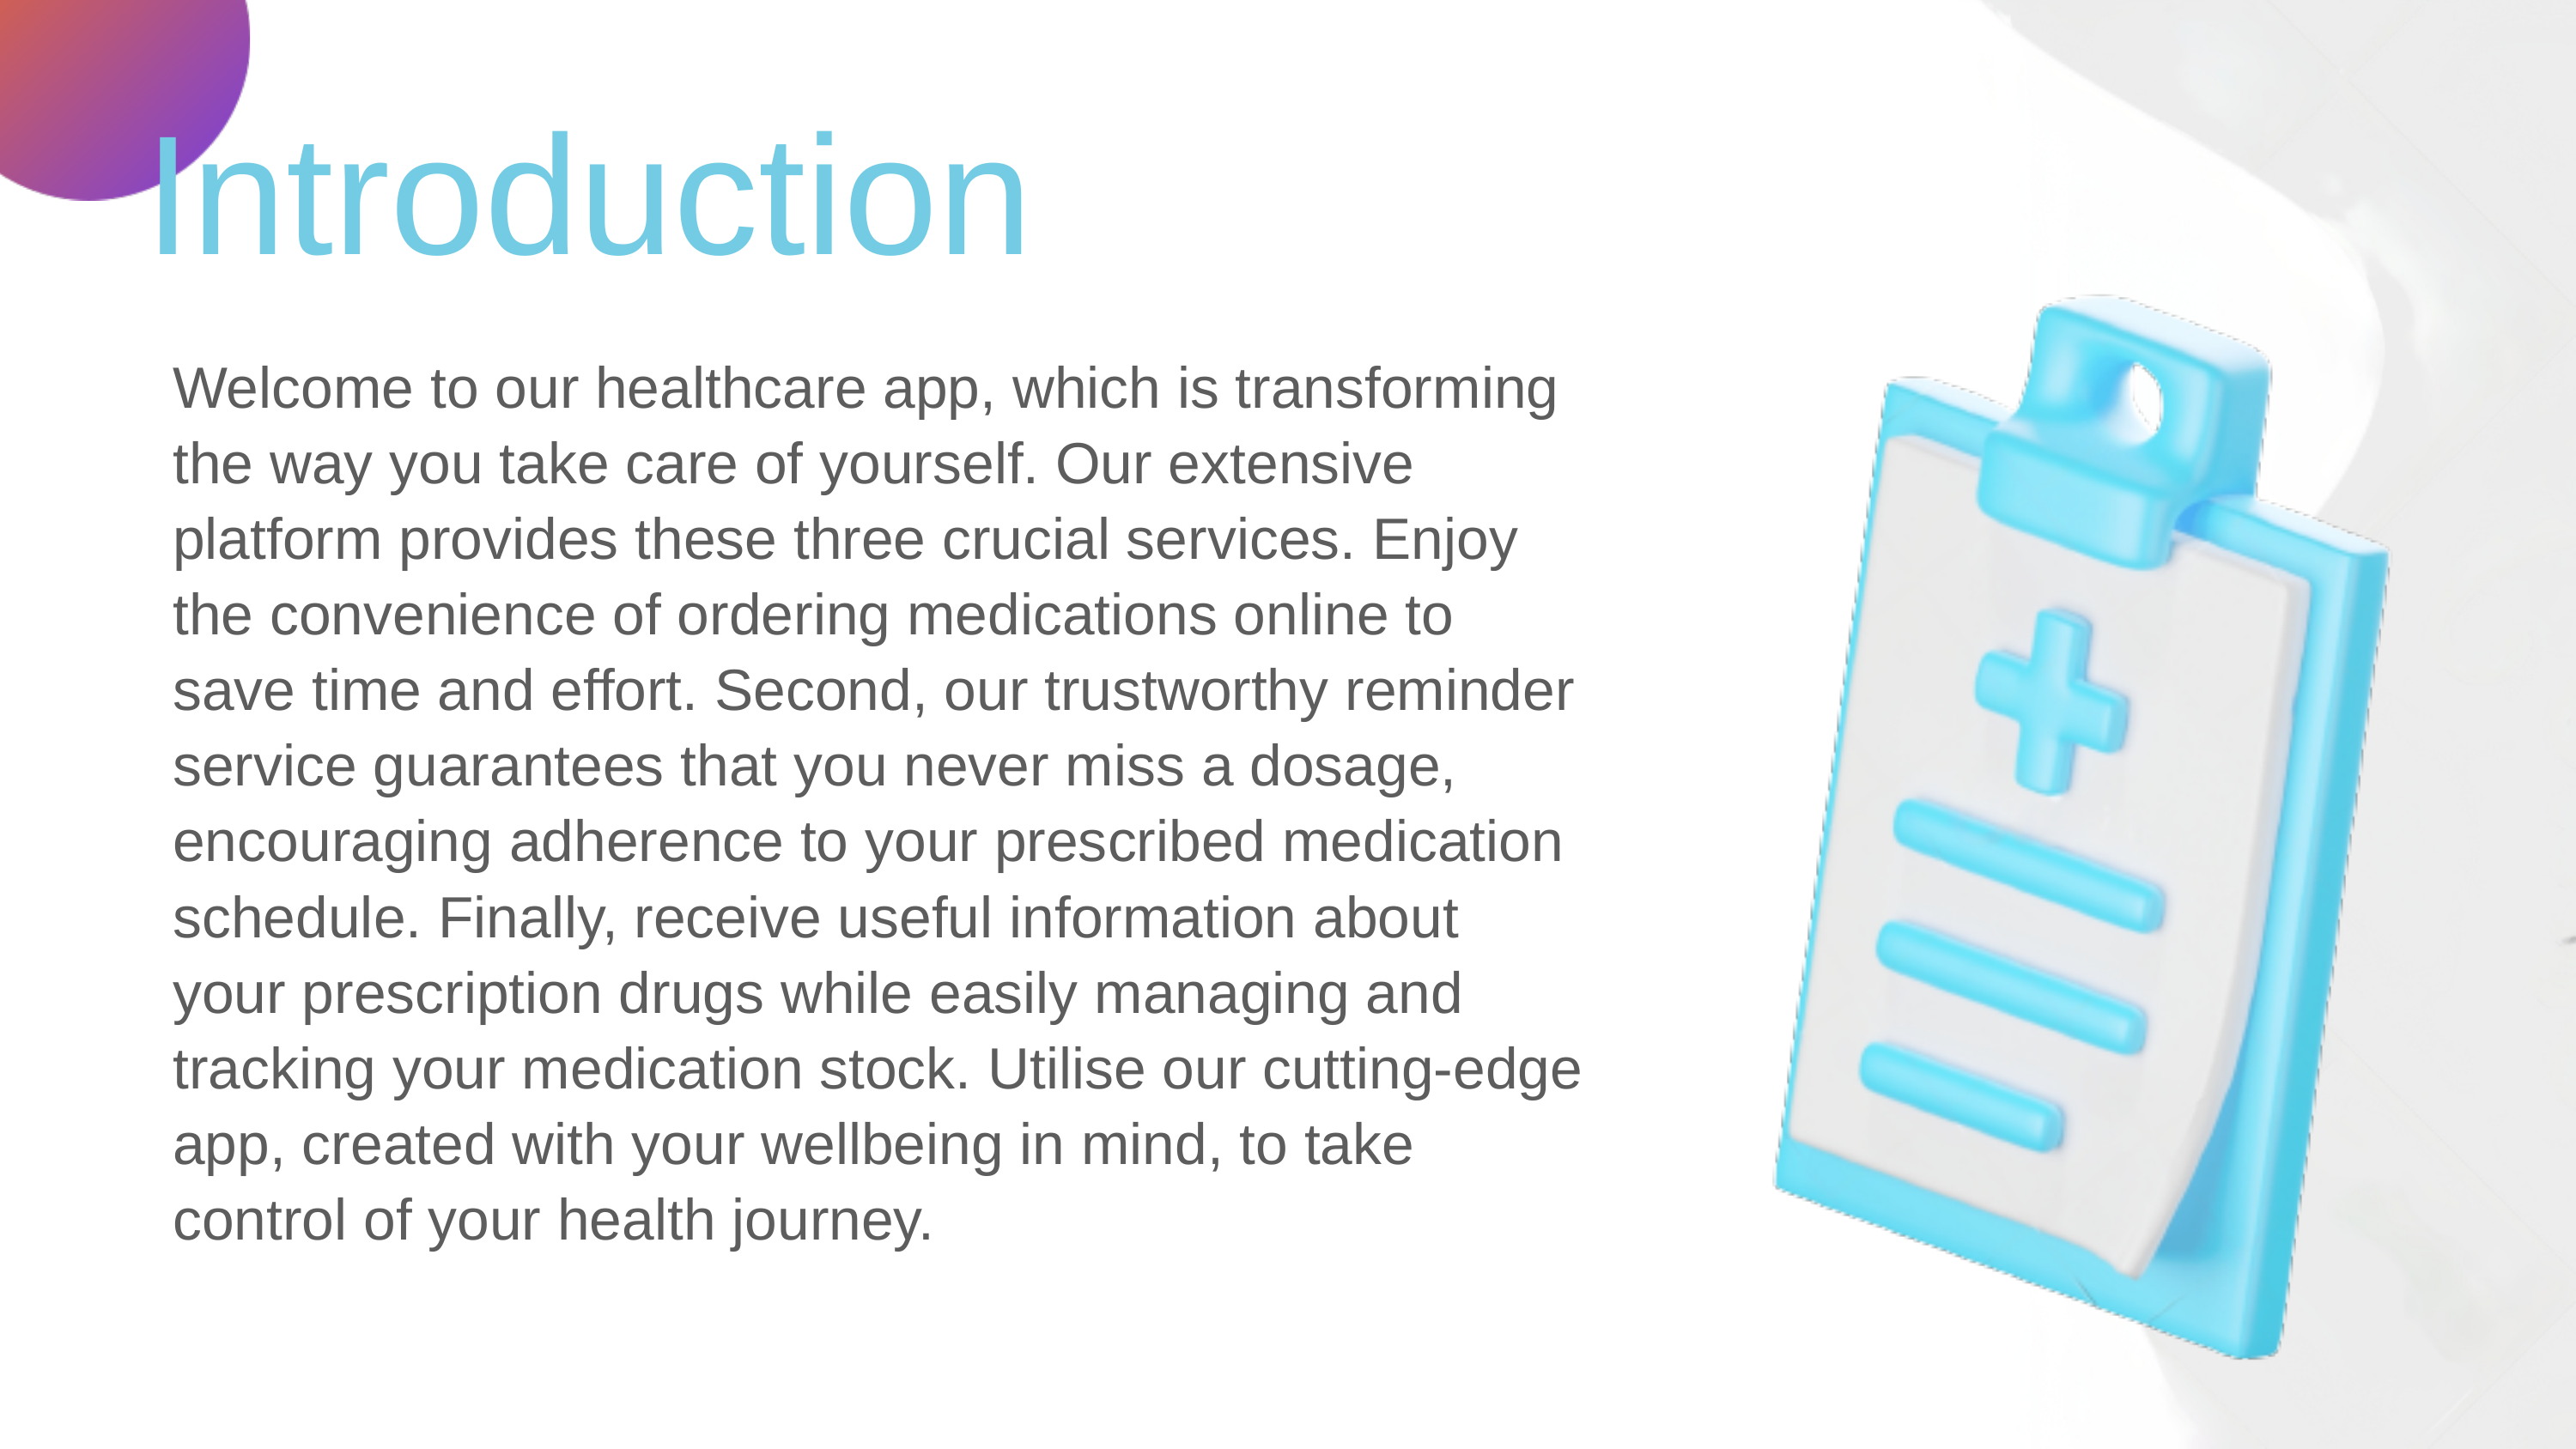

Introduction

Welcome to our healthcare app, which is transforming the way you take care of yourself. Our extensive platform provides these three crucial services. Enjoy the convenience of ordering medications online to save time and effort. Second, our trustworthy reminder service guarantees that you never miss a dosage, encouraging adherence to your prescribed medication schedule. Finally, receive useful information about your prescription drugs while easily managing and tracking your medication stock. Utilise our cutting-edge app, created with your wellbeing in mind, to take control of your health journey.